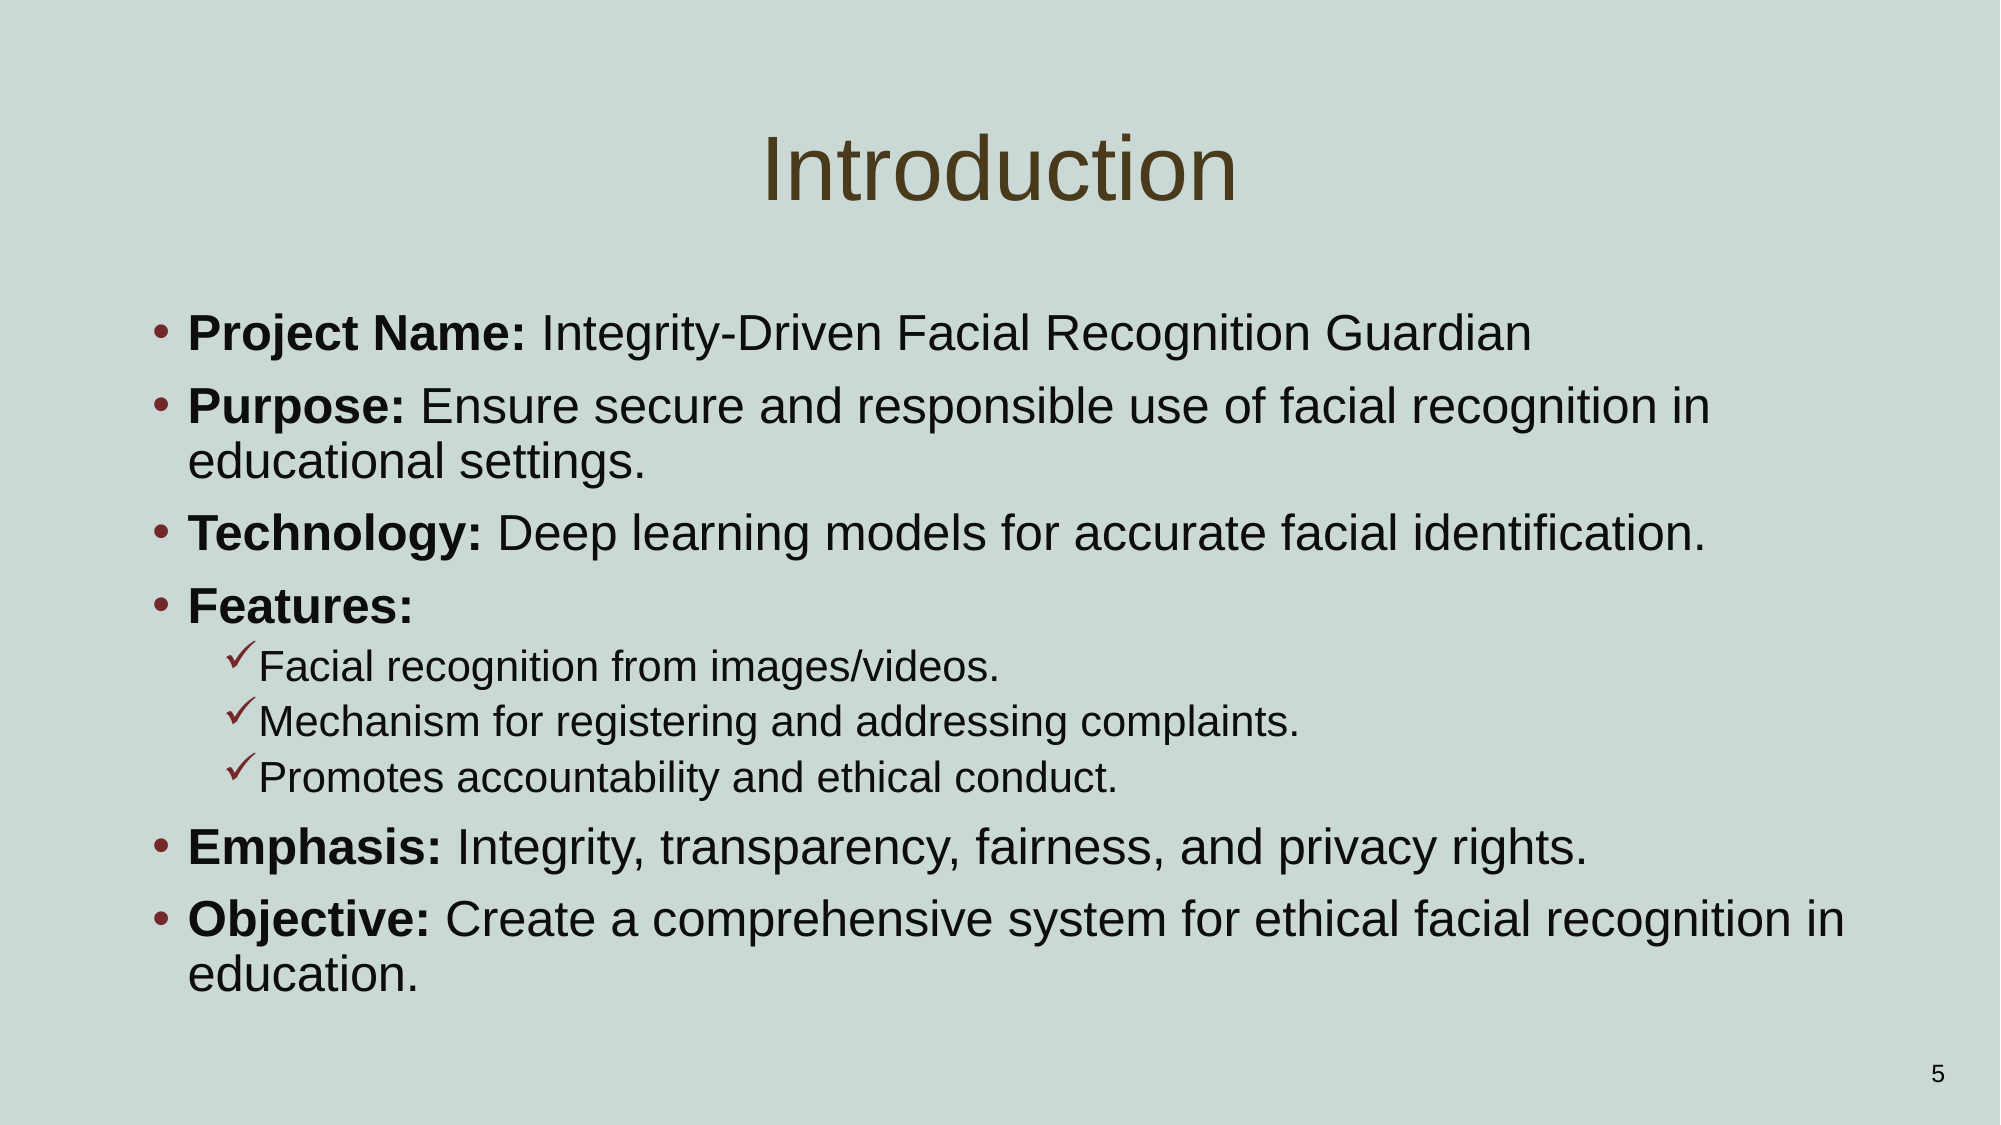

# Introduction
Project Name: Integrity-Driven Facial Recognition Guardian
Purpose: Ensure secure and responsible use of facial recognition in educational settings.
Technology: Deep learning models for accurate facial identification.
Features:
Facial recognition from images/videos.
Mechanism for registering and addressing complaints.
Promotes accountability and ethical conduct.
Emphasis: Integrity, transparency, fairness, and privacy rights.
Objective: Create a comprehensive system for ethical facial recognition in education.
5